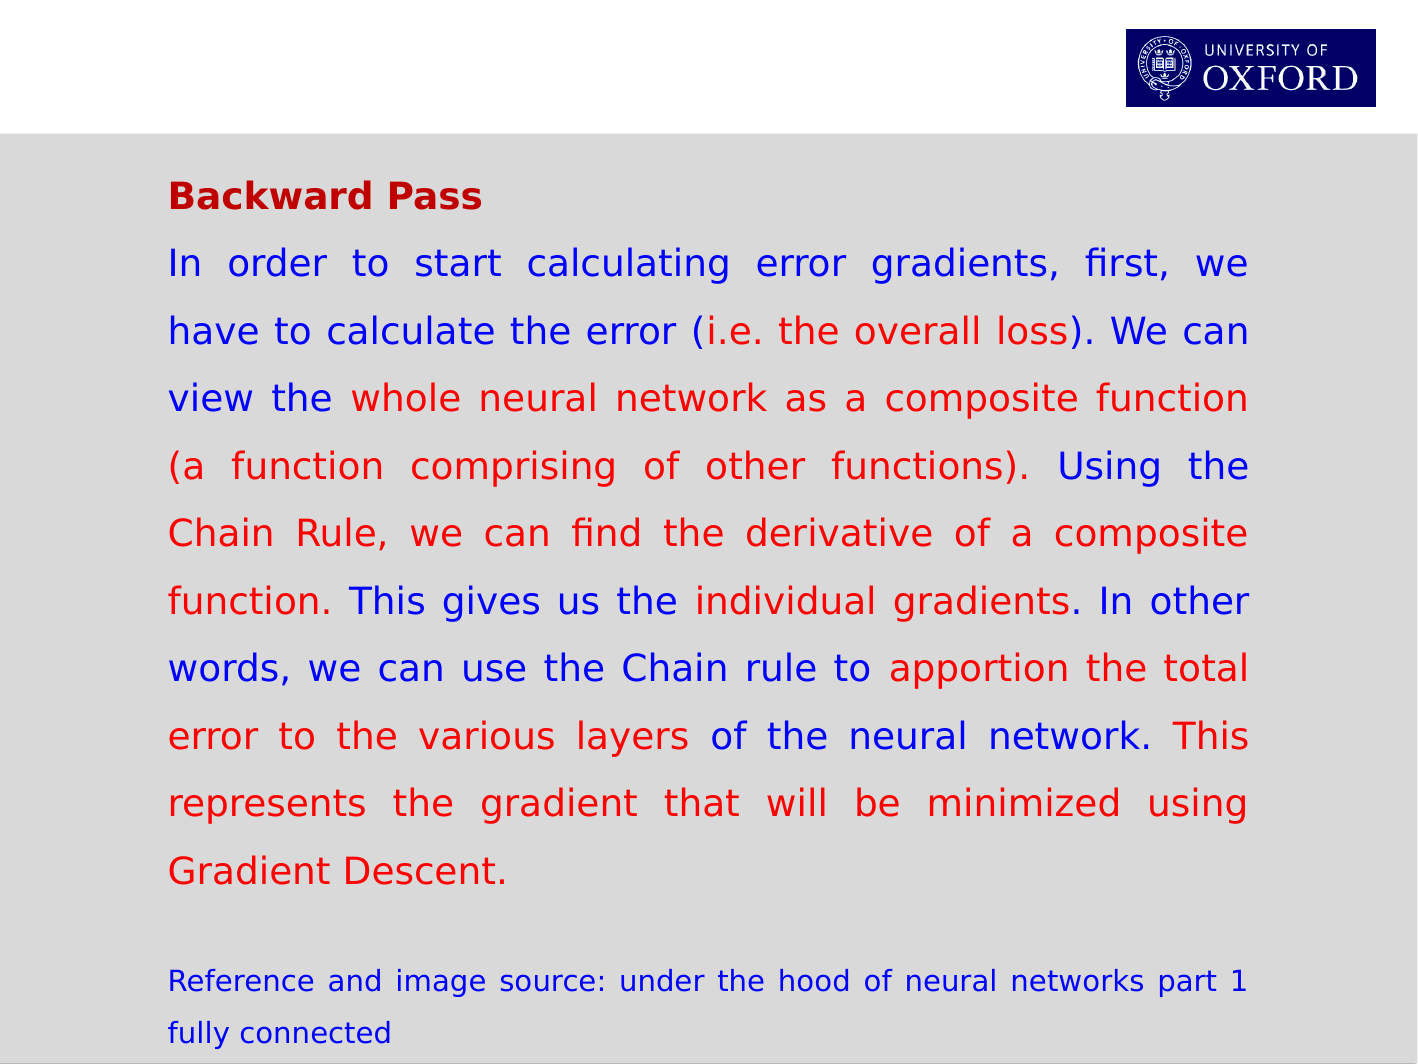

Backward Pass
In order to start calculating error gradients, first, we have to calculate the error (i.e. the overall loss). We can view the whole neural network as a composite function (a function comprising of other functions). Using the Chain Rule, we can find the derivative of a composite function. This gives us the individual gradients. In other words, we can use the Chain rule to apportion the total error to the various layers of the neural network. This represents the gradient that will be minimized using Gradient Descent.

Reference and image source: under the hood of neural networks part 1 fully connected